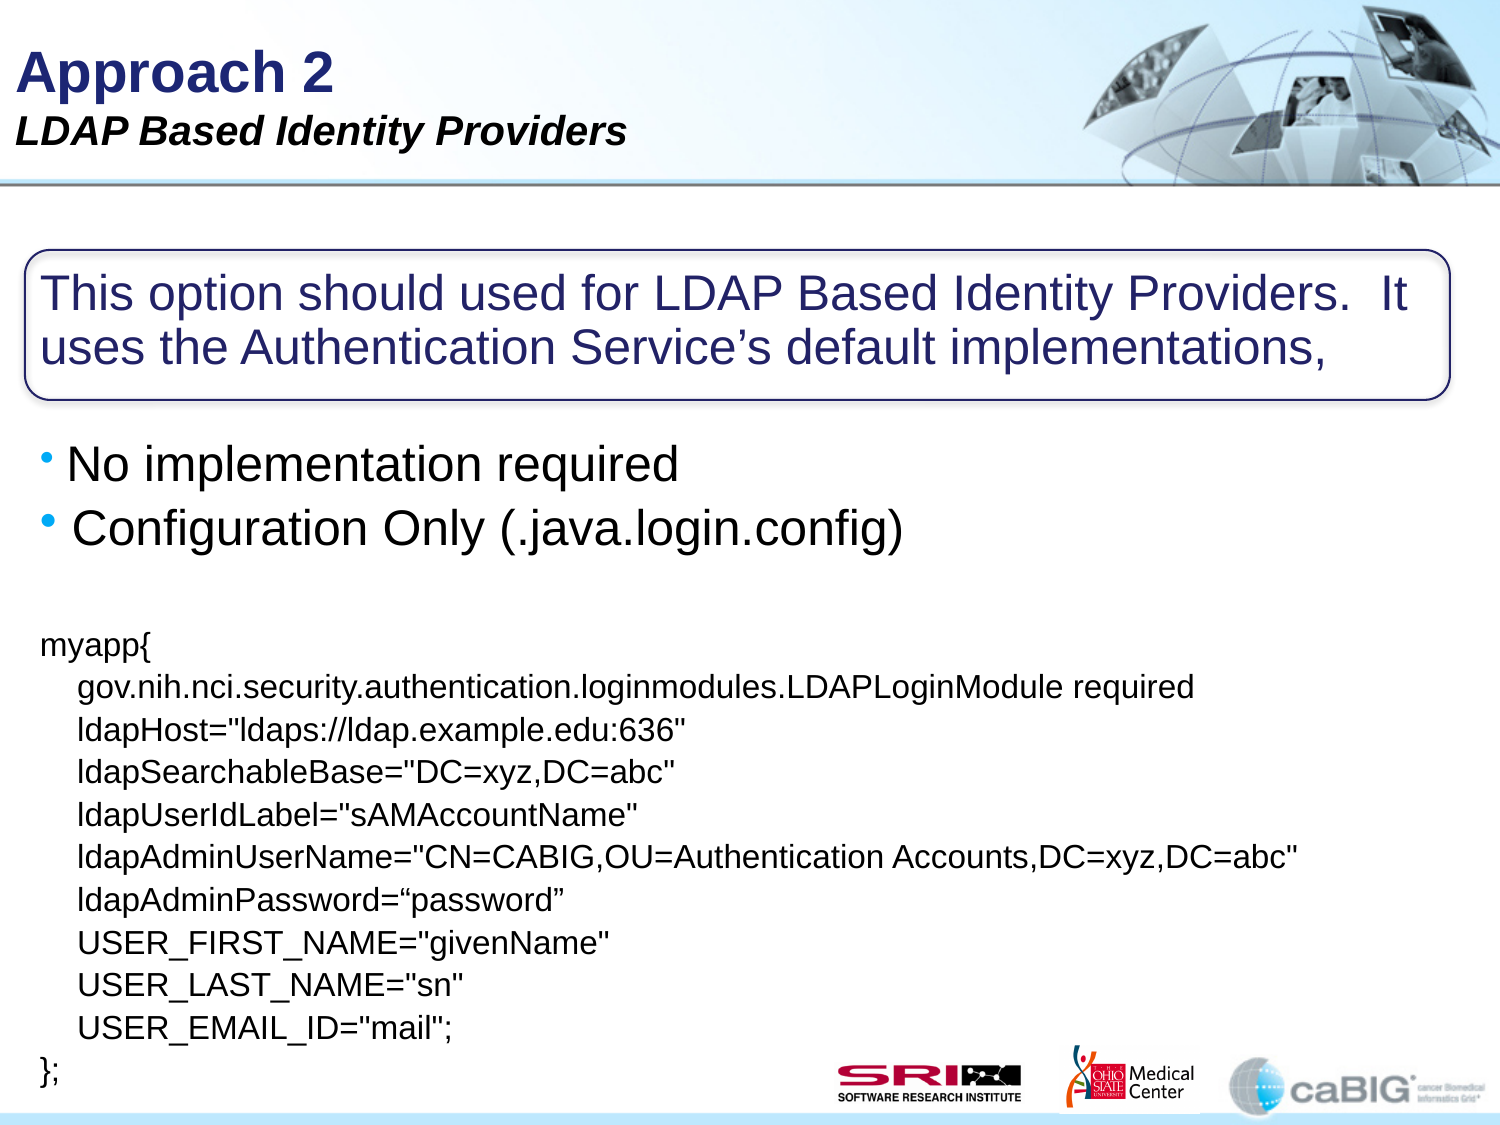

# Approach 2 LDAP Based Identity Providers

This option should used for LDAP Based Identity Providers.  It uses the Authentication Service’s default implementations,

 No implementation required
 Configuration Only (.java.login.config)

myapp{
    gov.nih.nci.security.authentication.loginmodules.LDAPLoginModule required
    ldapHost="ldaps://ldap.example.edu:636"
    ldapSearchableBase="DC=xyz,DC=abc"
    ldapUserIdLabel="sAMAccountName"
    ldapAdminUserName="CN=CABIG,OU=Authentication Accounts,DC=xyz,DC=abc"
    ldapAdminPassword=“password”
    USER_FIRST_NAME="givenName"
    USER_LAST_NAME="sn"
    USER_EMAIL_ID="mail";
};